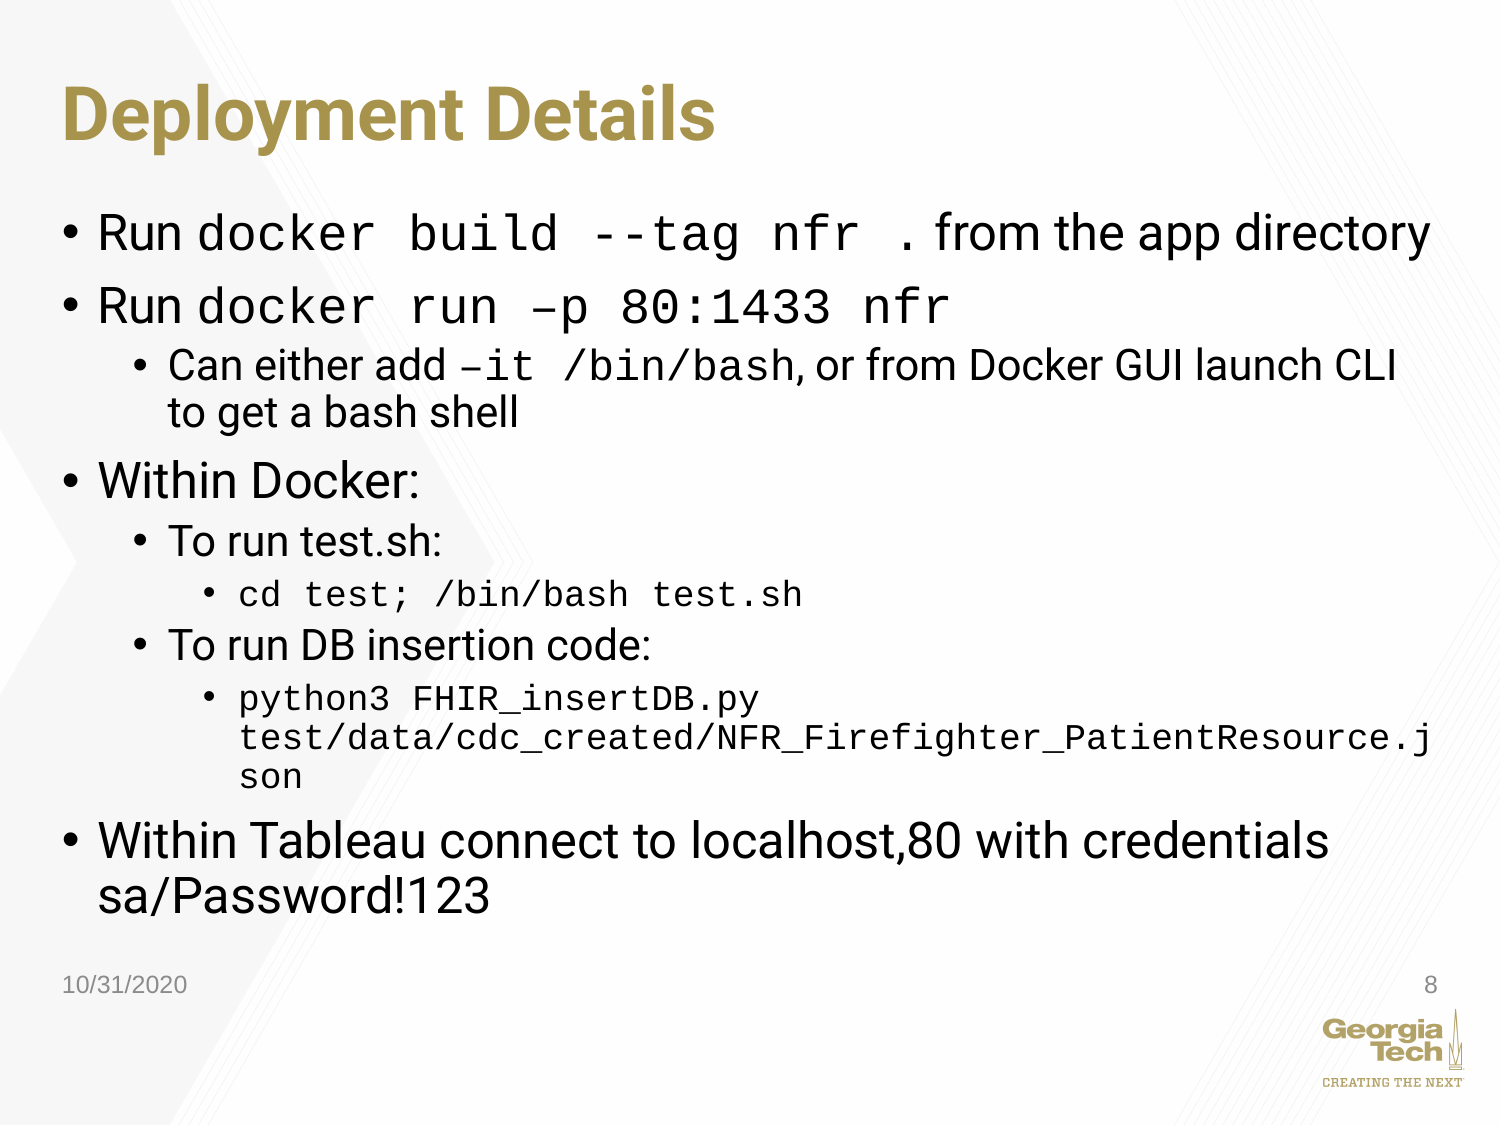

# Deployment Details
Run docker build --tag nfr . from the app directory
Run docker run –p 80:1433 nfr
Can either add –it /bin/bash, or from Docker GUI launch CLI to get a bash shell
Within Docker:
To run test.sh:
cd test; /bin/bash test.sh
To run DB insertion code:
python3 FHIR_insertDB.py test/data/cdc_created/NFR_Firefighter_PatientResource.json
Within Tableau connect to localhost,80 with credentials sa/Password!123
10/31/2020
8